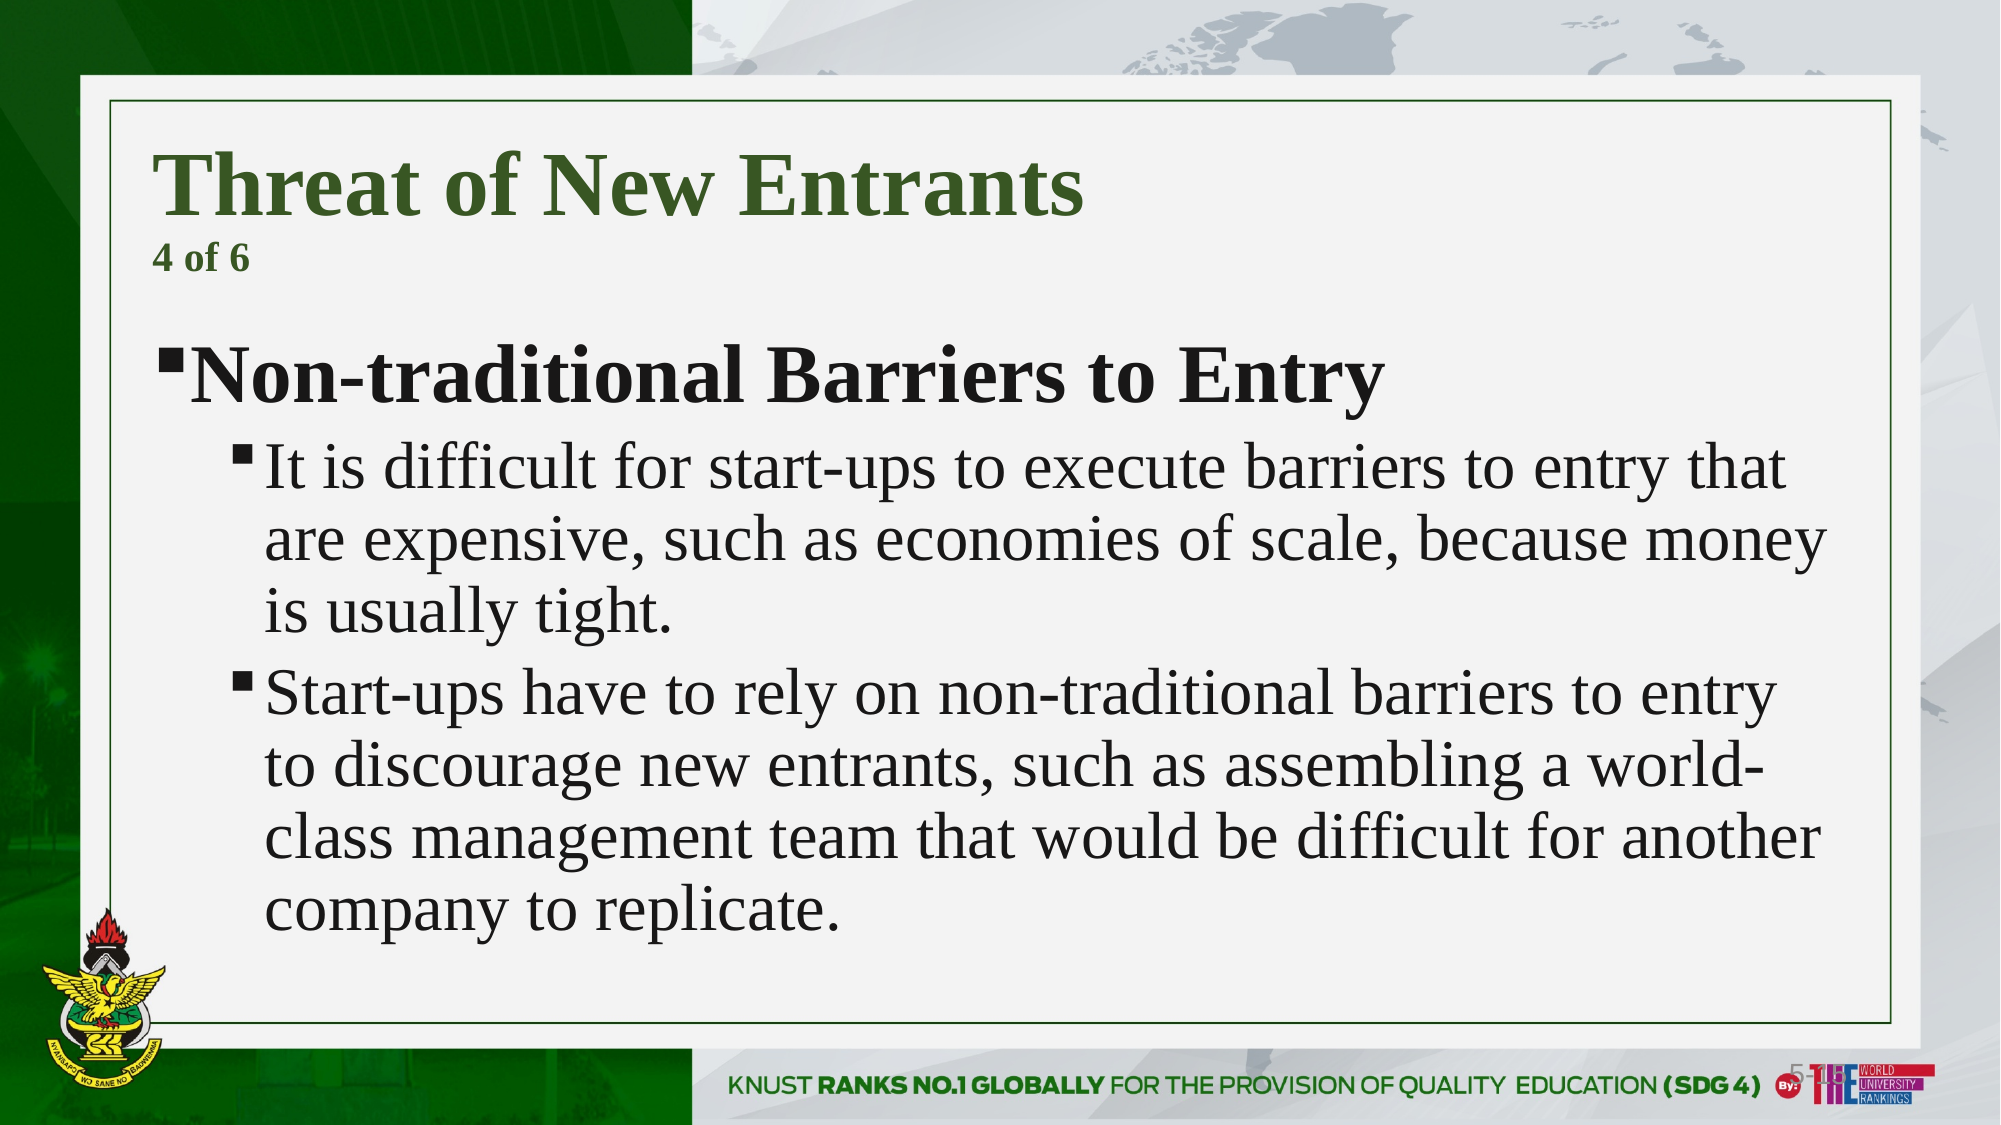

# Threat of New Entrants 4 of 6
Non-traditional Barriers to Entry
It is difficult for start-ups to execute barriers to entry that are expensive, such as economies of scale, because money is usually tight.
Start-ups have to rely on non-traditional barriers to entry to discourage new entrants, such as assembling a world-class management team that would be difficult for another company to replicate.
5-15